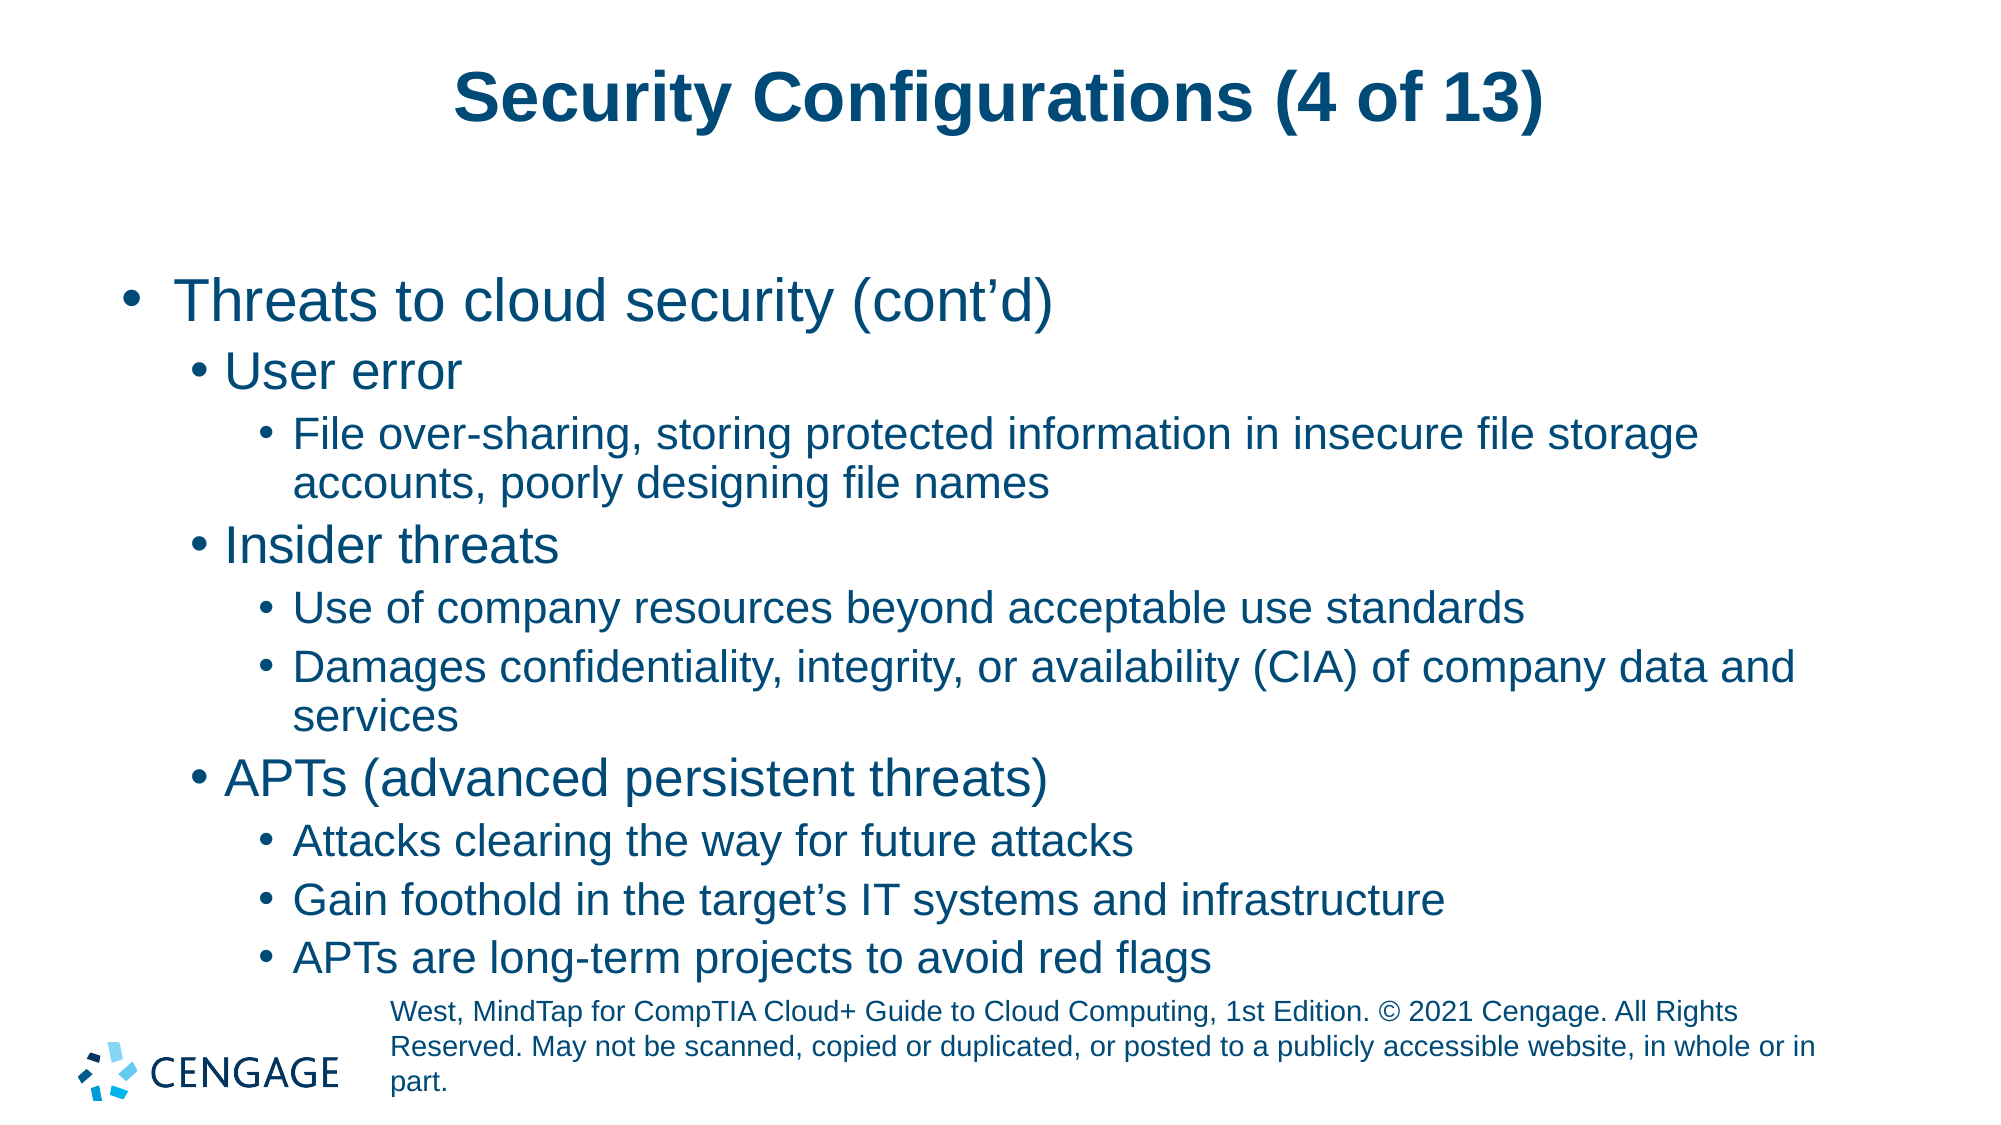

# Security Configurations (4 of 13)
Threats to cloud security (cont’d)
User error
File over-sharing, storing protected information in insecure file storage accounts, poorly designing file names
Insider threats
Use of company resources beyond acceptable use standards
Damages confidentiality, integrity, or availability (CIA) of company data and services
APTs (advanced persistent threats)
Attacks clearing the way for future attacks
Gain foothold in the target’s IT systems and infrastructure
APTs are long-term projects to avoid red flags